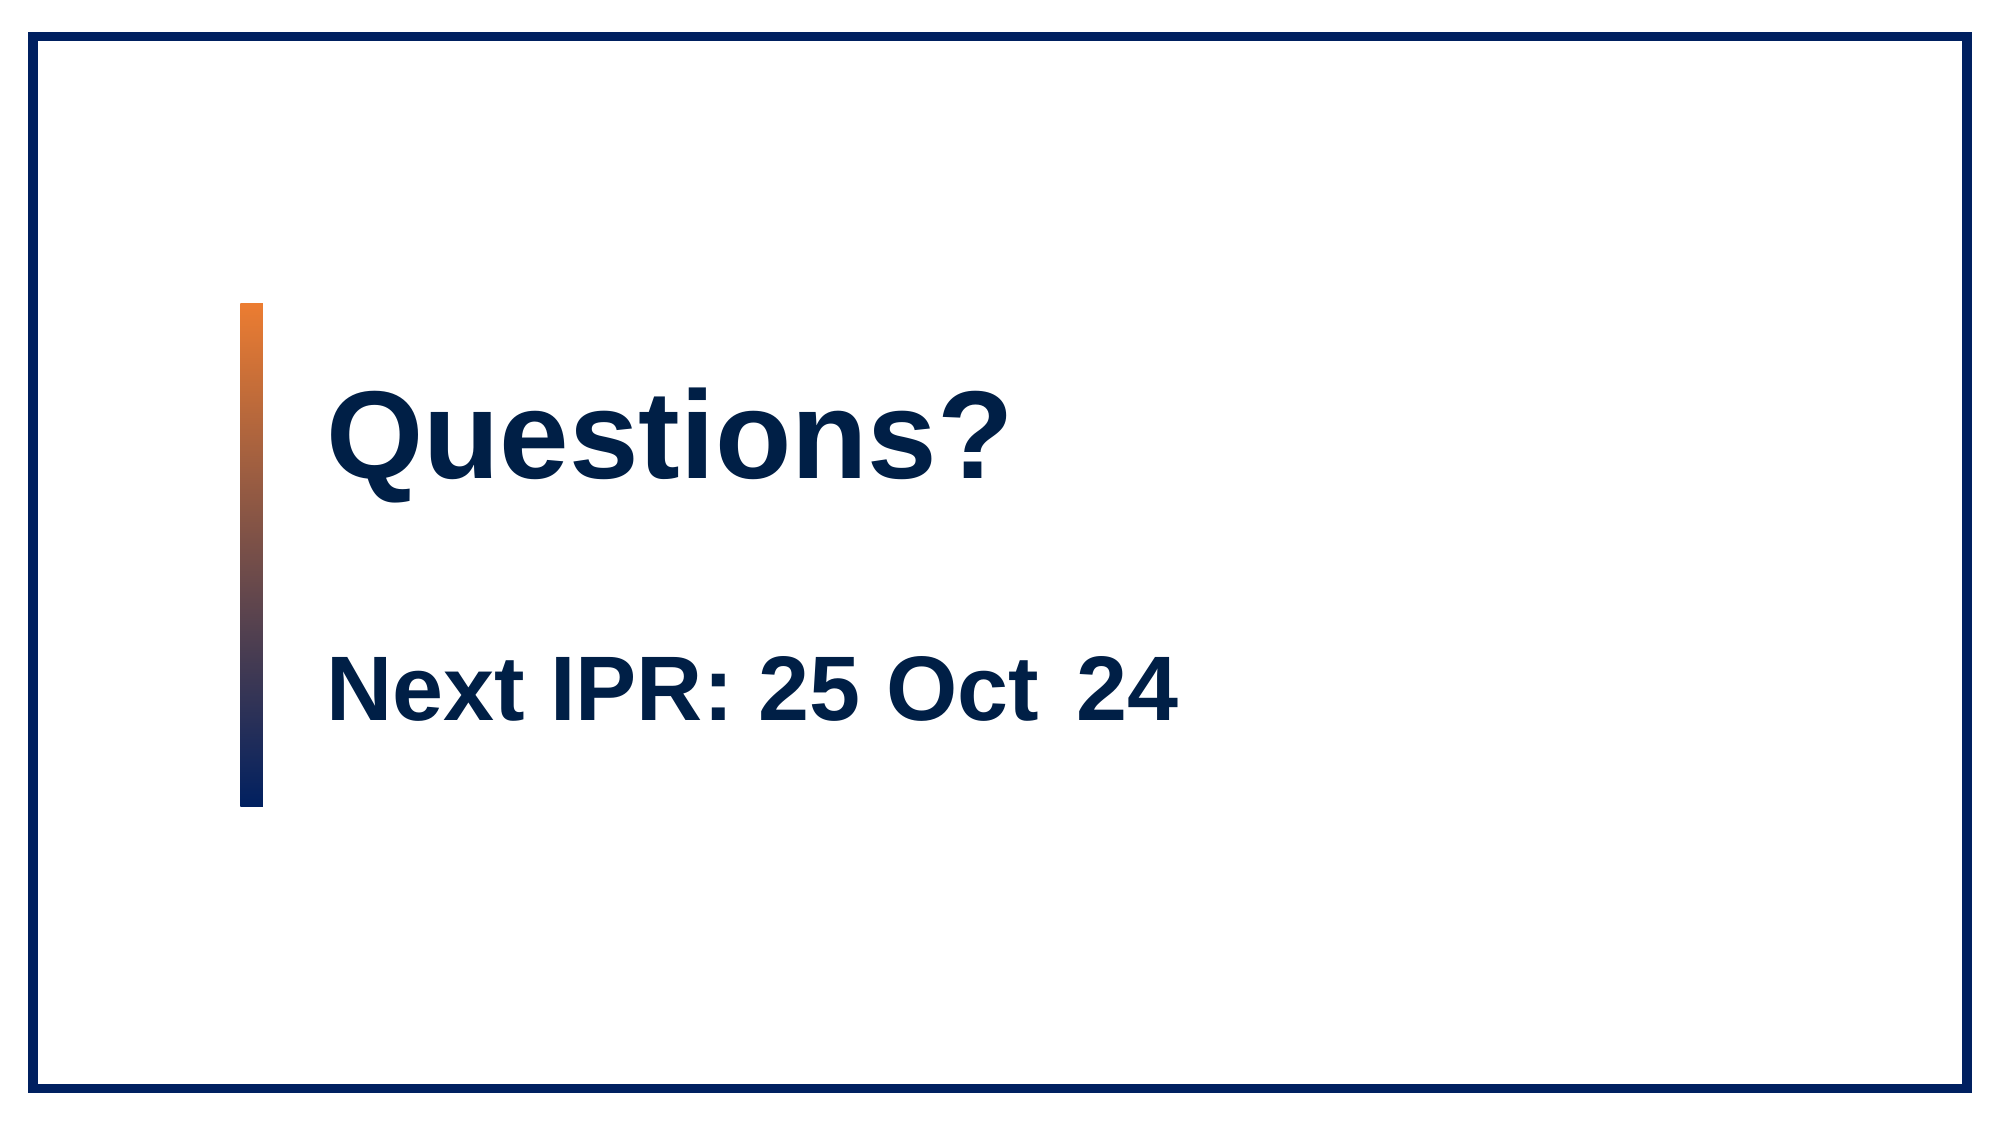

# Questions? Next IPR: 25 Oct	24